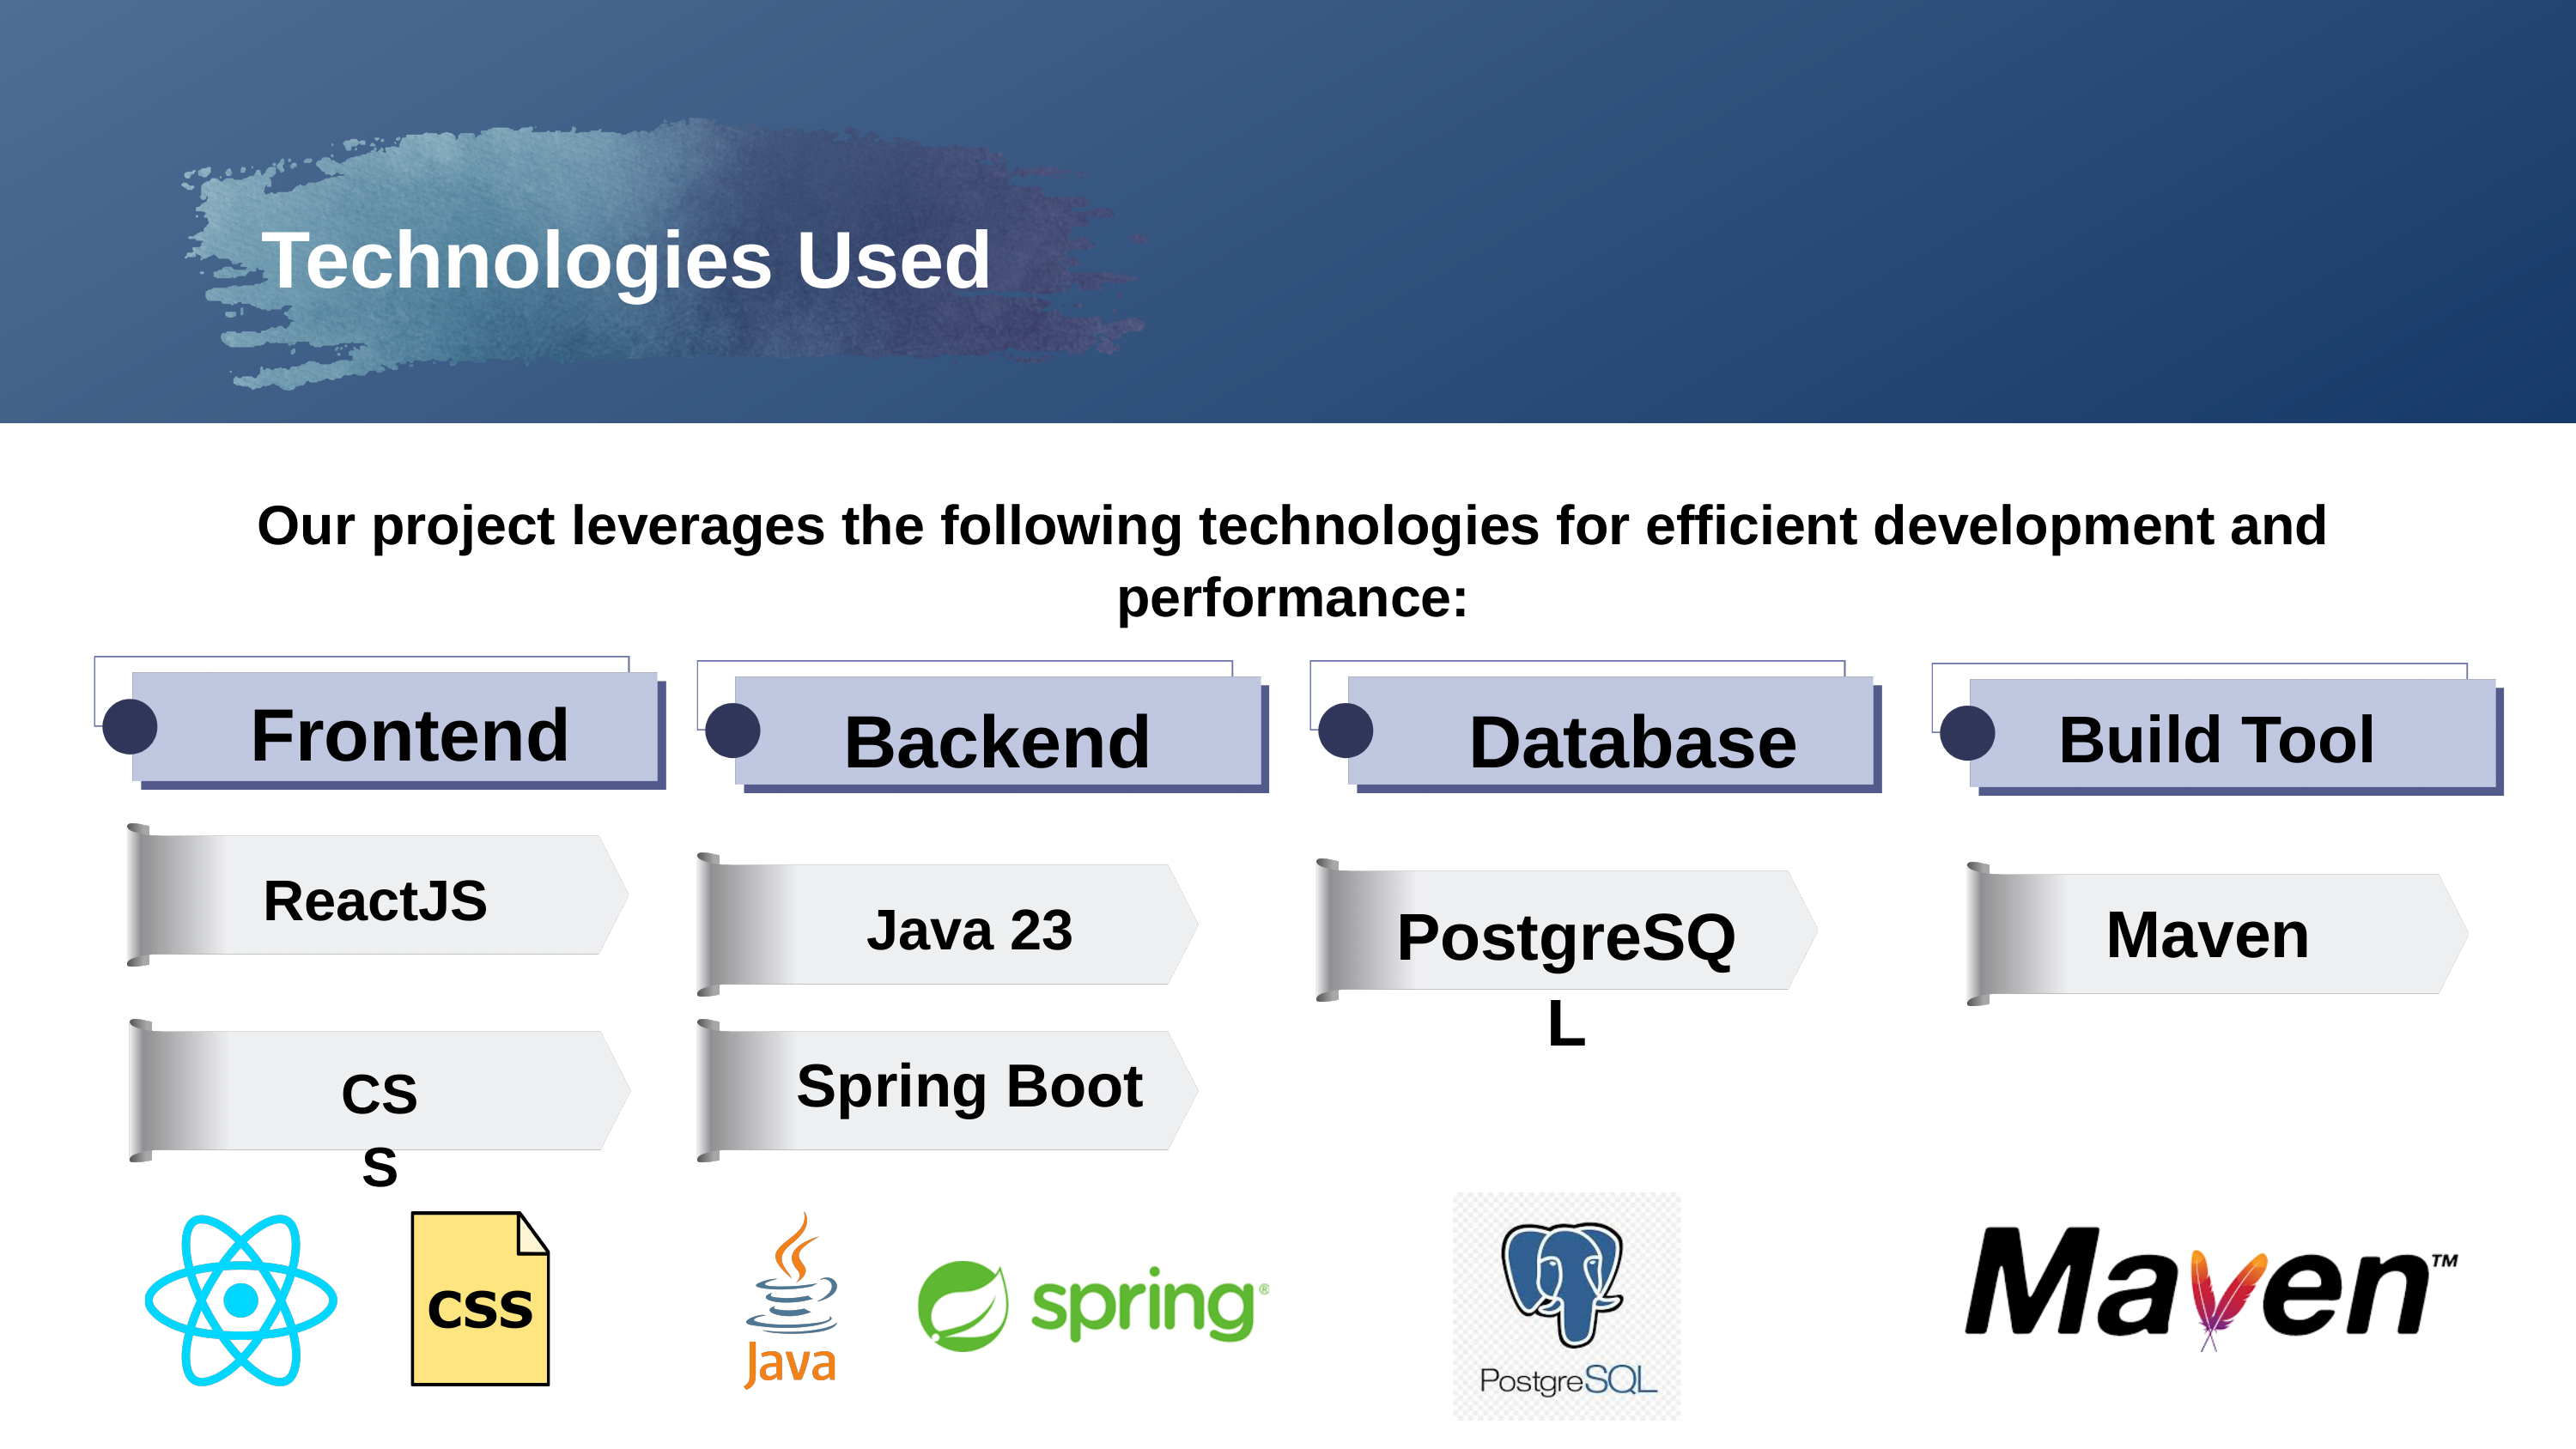

Technologies Used
Our project leverages the following technologies for efficient development and performance:

Frontend
Backend
Database
Build Tool

ReactJS

Maven
Java 23
PostgreSQL

Spring Boot
CSS